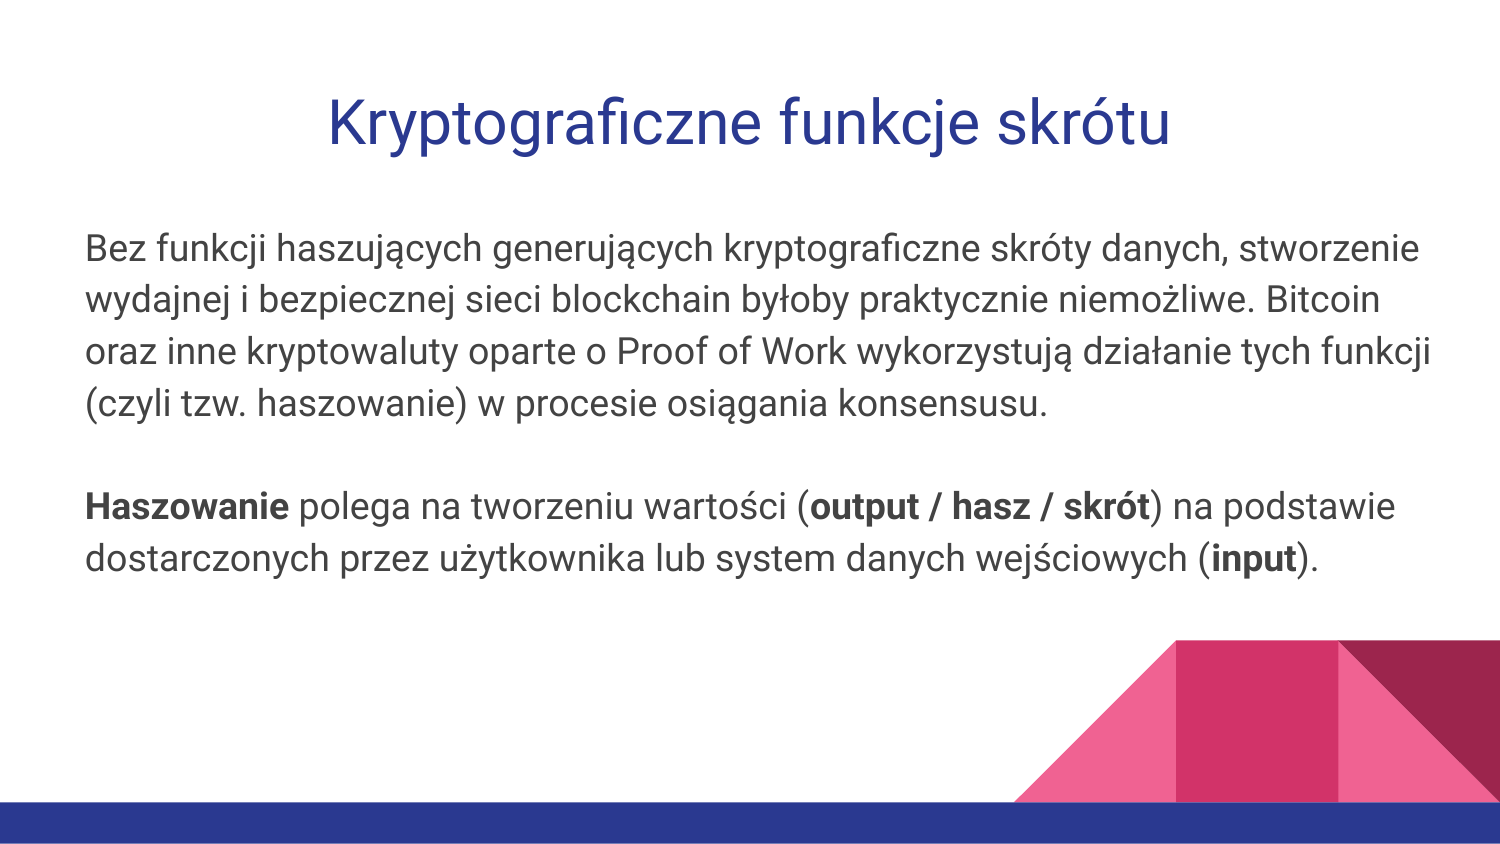

# Kryptograficzne funkcje skrótu
Bez funkcji haszujących generujących kryptograficzne skróty danych, stworzenie wydajnej i bezpiecznej sieci blockchain byłoby praktycznie niemożliwe. Bitcoin oraz inne kryptowaluty oparte o Proof of Work wykorzystują działanie tych funkcji (czyli tzw. haszowanie) w procesie osiągania konsensusu.

Haszowanie polega na tworzeniu wartości (output / hasz / skrót) na podstawie dostarczonych przez użytkownika lub system danych wejściowych (input).